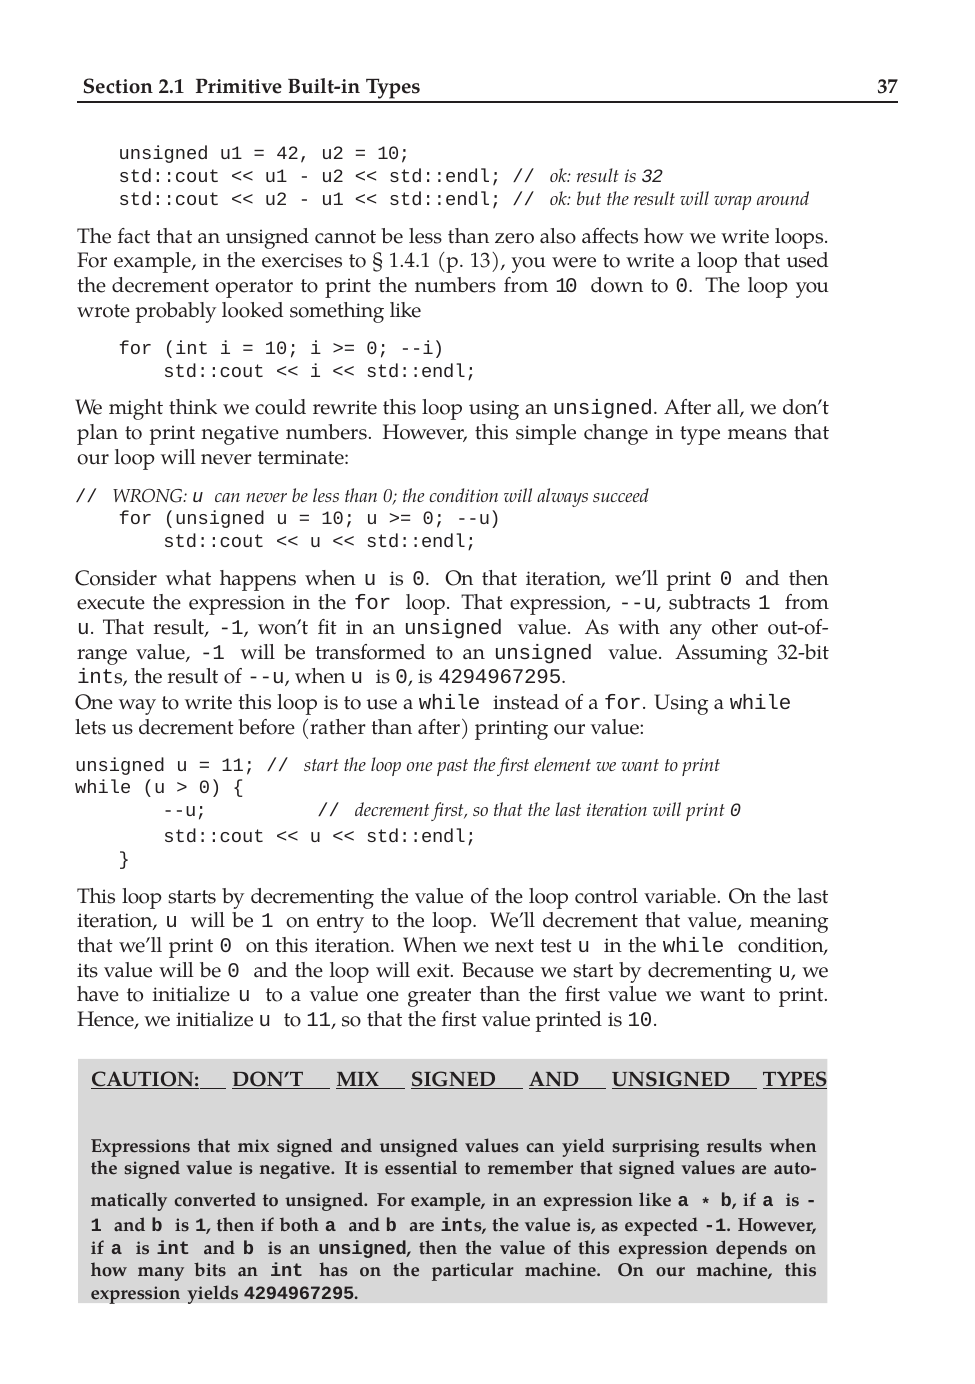

Section 2.1 Primitive Built-in Types
37

unsigned u1 = 42, u2 = 10;
std::cout << u1 - u2 << std::endl; // ok: result is 32
std::cout << u2 - u1 << std::endl; // ok: but the result will wrap around
The fact that an unsigned cannot be less than zero also affects how we write loops. For example, in the exercises to § 1.4.1 (p. 13), you were to write a loop that used the decrement operator to print the numbers from 10 down to 0. The loop you wrote probably looked something like
for (int i = 10; i >= 0; --i) std::cout << i << std::endl;
We might think we could rewrite this loop using an unsigned. After all, we don’t plan to print negative numbers. However, this simple change in type means that our loop will never terminate:
// WRONG: u can never be less than 0; the condition will always succeed
for (unsigned u = 10; u >= 0; --u) std::cout << u << std::endl;
Consider what happens when u is 0. On that iteration, we’ll print 0 and then execute the expression in the for loop. That expression, --u, subtracts 1 from u. That result, -1, won’t fit in an unsigned value. As with any other out-of-range value, -1 will be transformed to an unsigned value. Assuming 32-bit ints, the result of --u, when u is 0, is 4294967295.
One way to write this loop is to use a while instead of a for. Using a while
lets us decrement before (rather than after) printing our value:
unsigned u = 11; // start the loop one past the first element we want to print
while (u > 0) {
--u;	// decrement first, so that the last iteration will print 0
std::cout << u << std::endl;
}
This loop starts by decrementing the value of the loop control variable. On the last iteration, u will be 1 on entry to the loop. We’ll decrement that value, meaning that we’ll print 0 on this iteration. When we next test u in the while condition, its value will be 0 and the loop will exit. Because we start by decrementing u, we have to initialize u to a value one greater than the first value we want to print. Hence, we initialize u to 11, so that the first value printed is 10.
Caution: Don’t Mix Signed and Unsigned Types
Expressions that mix signed and unsigned values can yield surprising results when the signed value is negative. It is essential to remember that signed values are auto- matically converted to unsigned. For example, in an expression like a * b, if a is -1 and b is 1, then if both a and b are ints, the value is, as expected -1. However, if a is int and b is an unsigned, then the value of this expression depends on how many bits an int has on the particular machine. On our machine, this expression yields 4294967295.